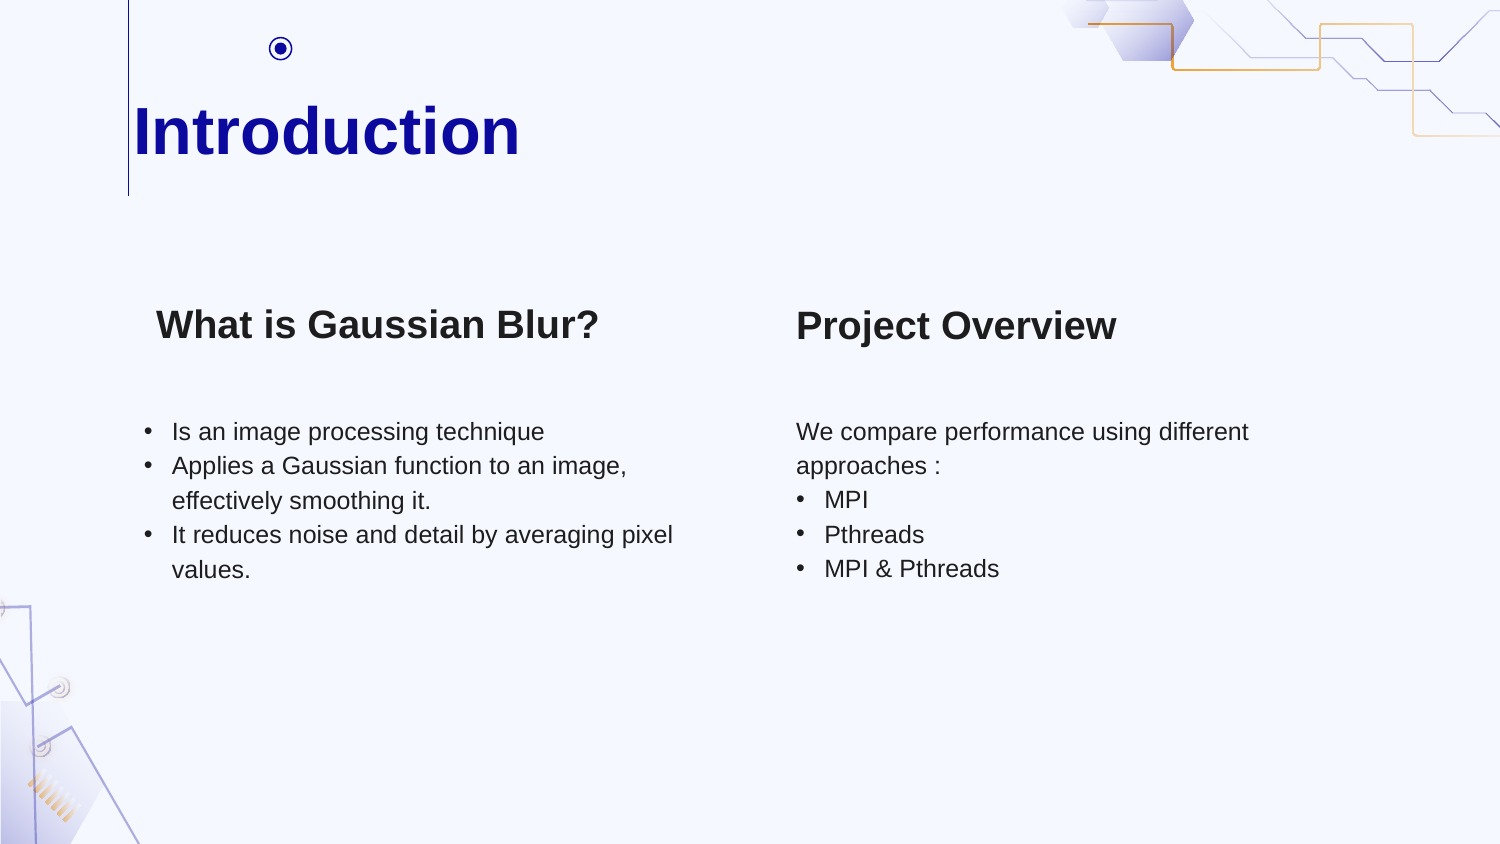

# Introduction
What is Gaussian Blur?
Project Overview

Is an image processing technique
Applies a Gaussian function to an image, effectively smoothing it.
It reduces noise and detail by averaging pixel values.
We compare performance using different approaches :
MPI
Pthreads
MPI & Pthreads